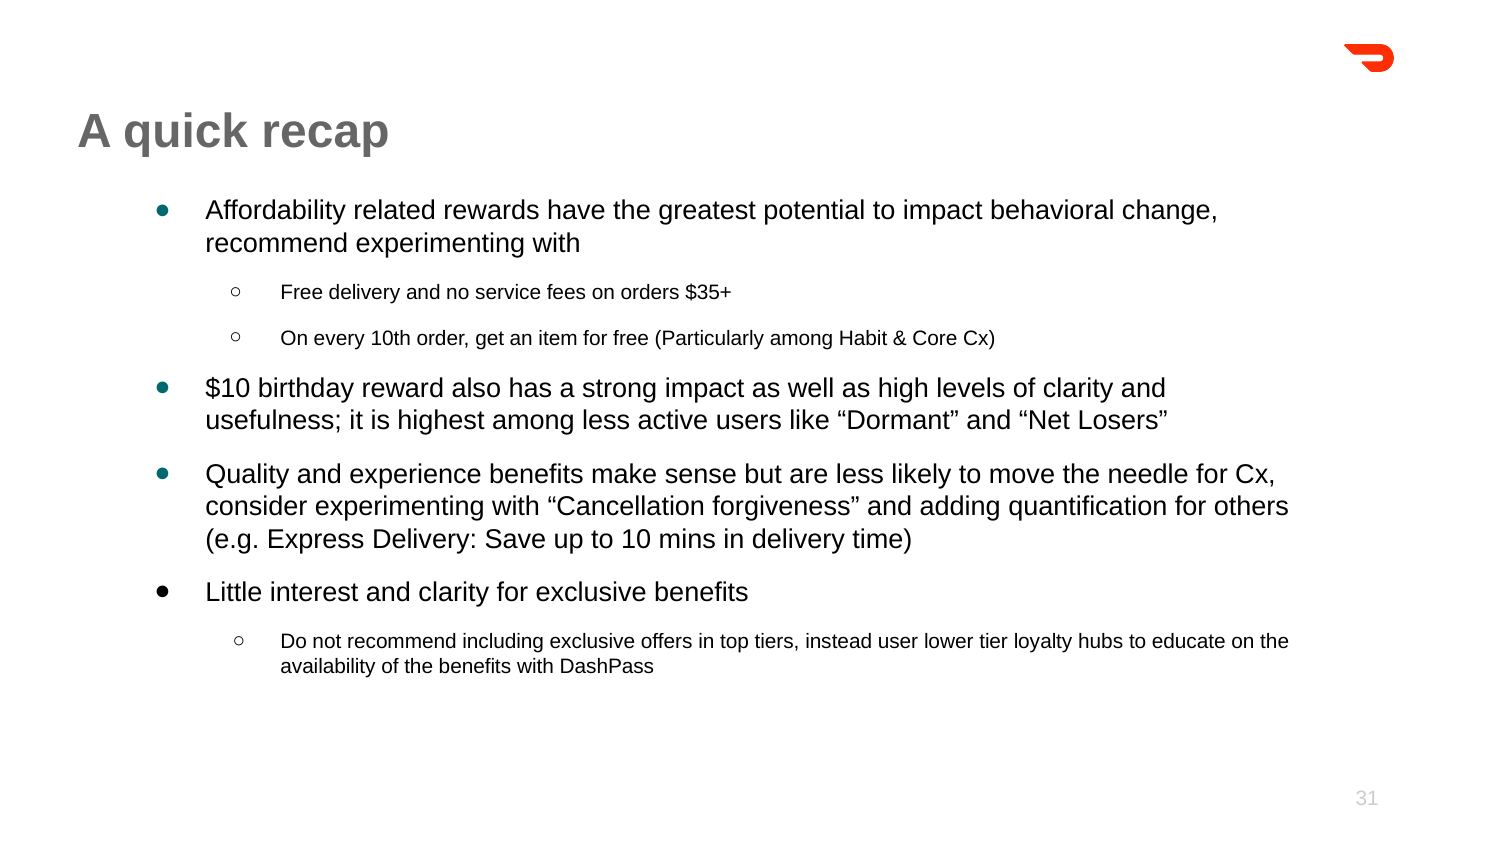

A quick recap
Affordability related rewards have the greatest potential to impact behavioral change, recommend experimenting with
Free delivery and no service fees on orders $35+
On every 10th order, get an item for free (Particularly among Habit & Core Cx)
$10 birthday reward also has a strong impact as well as high levels of clarity and usefulness; it is highest among less active users like “Dormant” and “Net Losers”
Quality and experience benefits make sense but are less likely to move the needle for Cx, consider experimenting with “Cancellation forgiveness” and adding quantification for others (e.g. Express Delivery: Save up to 10 mins in delivery time)
Little interest and clarity for exclusive benefits
Do not recommend including exclusive offers in top tiers, instead user lower tier loyalty hubs to educate on the availability of the benefits with DashPass
31